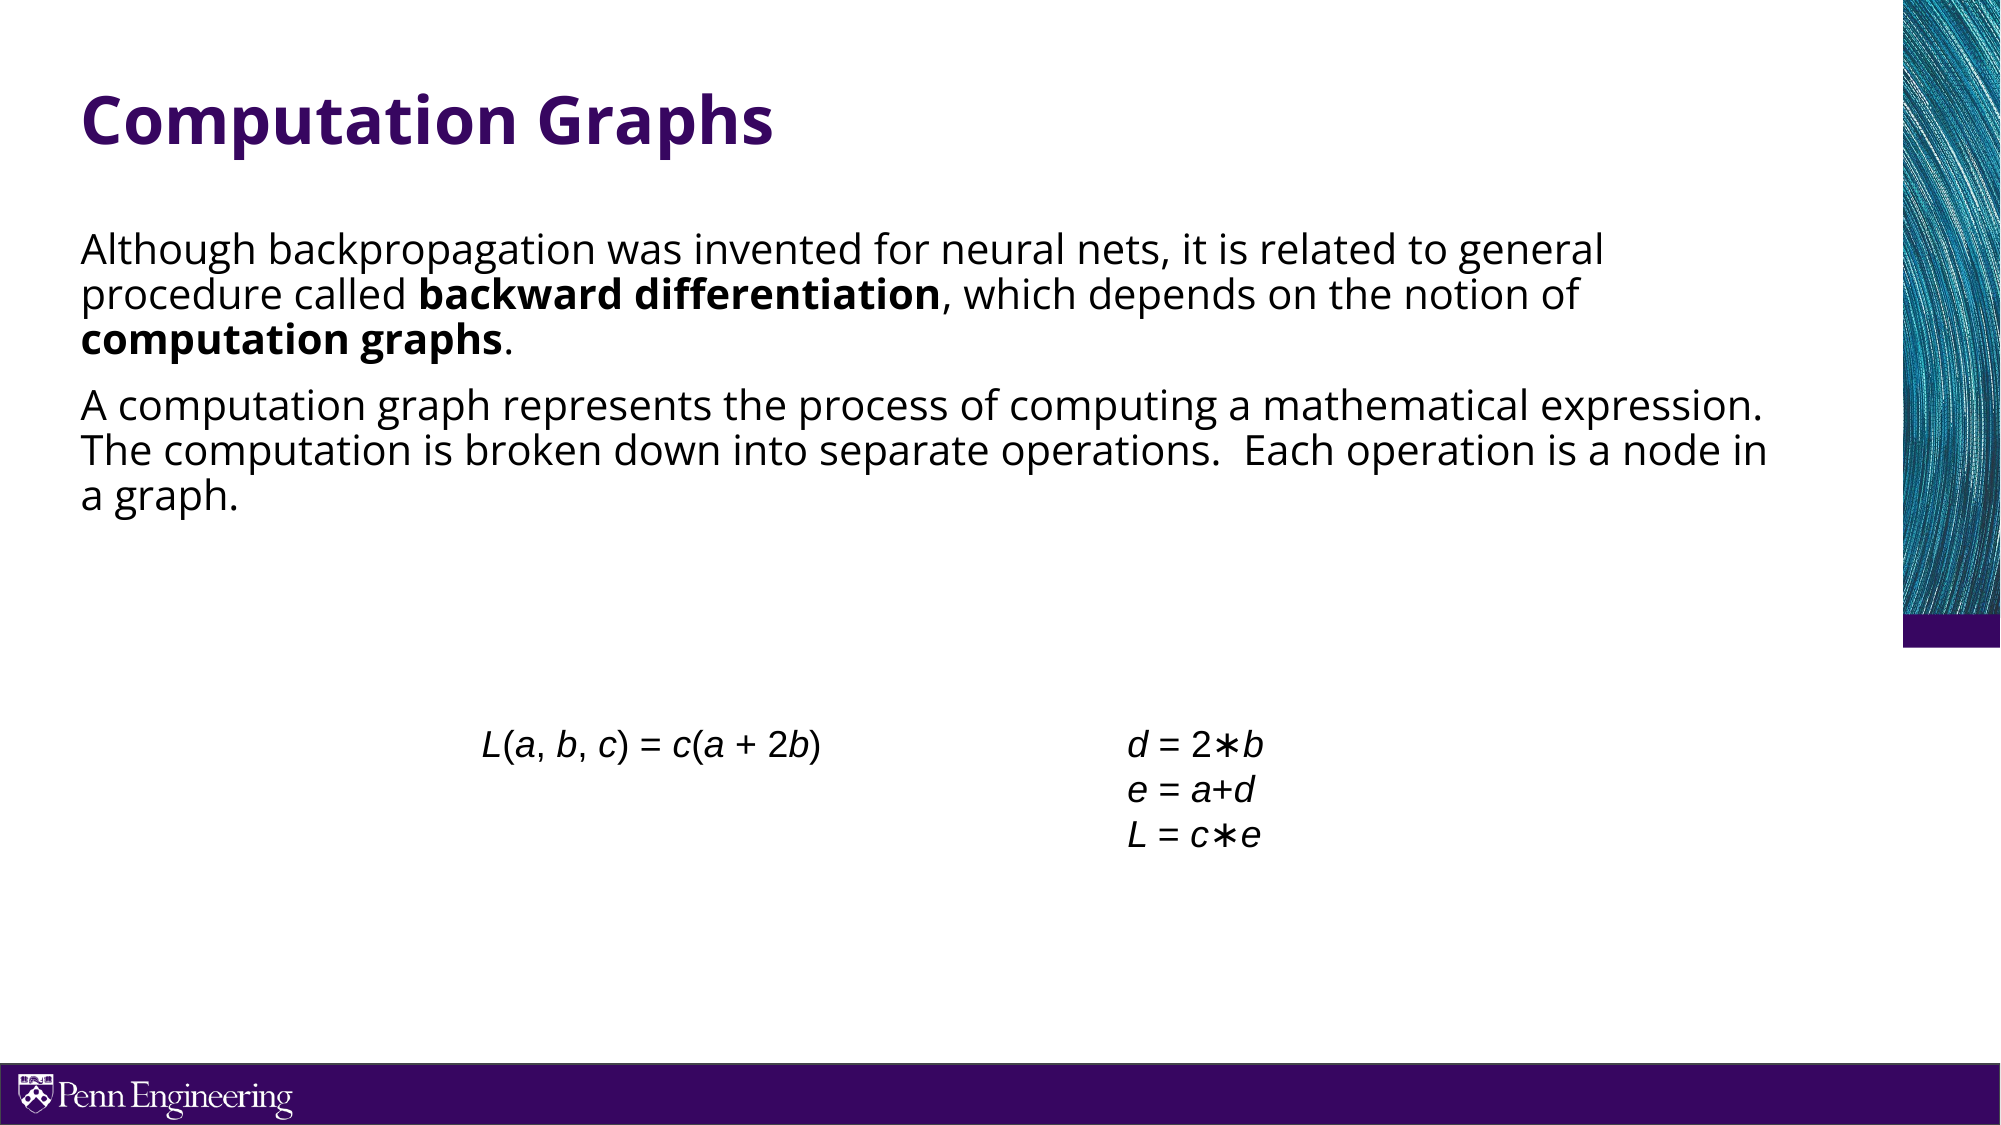

# Computation Graphs
Although backpropagation was invented for neural nets, it is related to general procedure called backward differentiation, which depends on the notion of computation graphs.
A computation graph represents the process of computing a mathematical expression.  The computation is broken down into separate operations.  Each operation is a node in a graph.

L(a, b, c) = c(a + 2b)
d = 2∗b
e = a+d
L = c∗e